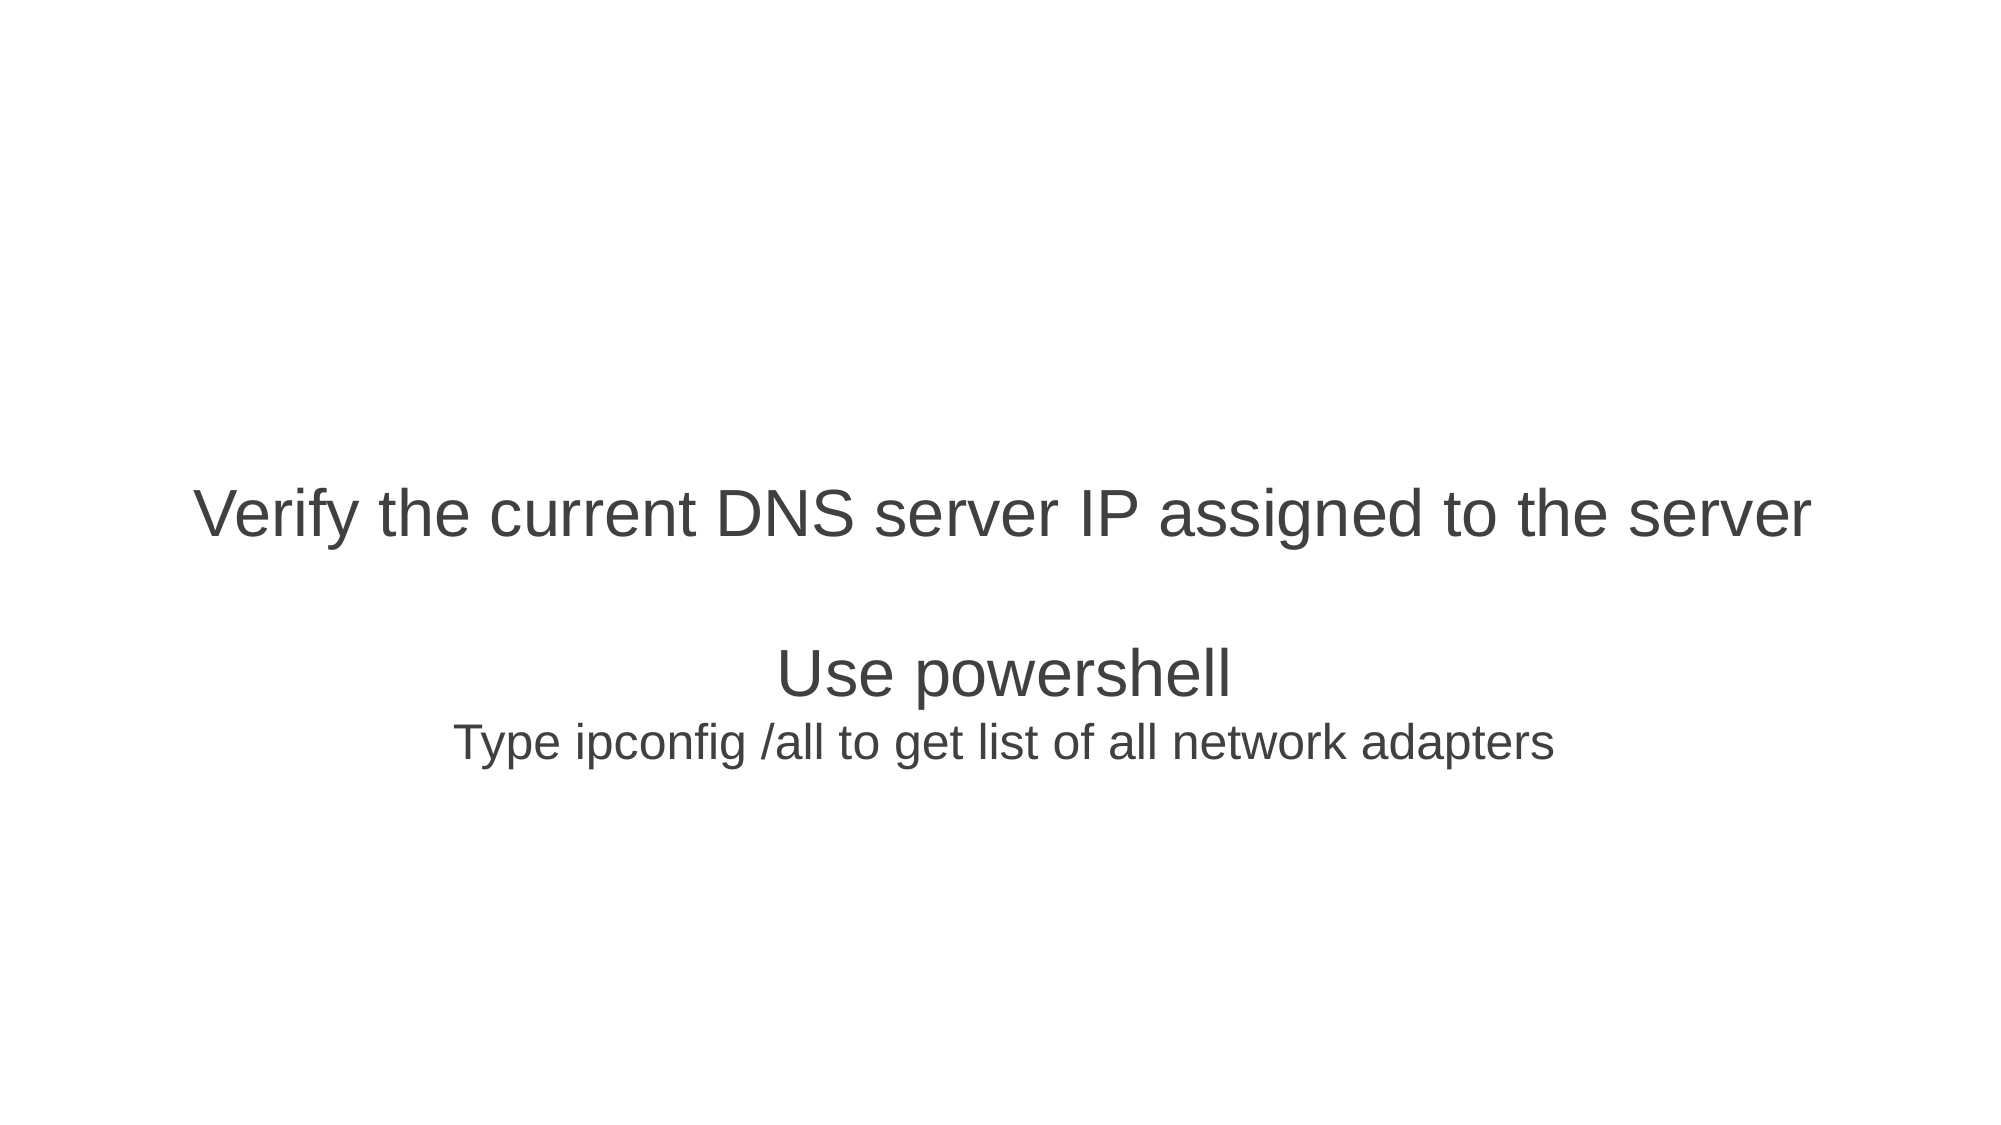

Verify the current DNS server IP assigned to the server

Use powershell
Type ipconfig /all to get list of all network adapters